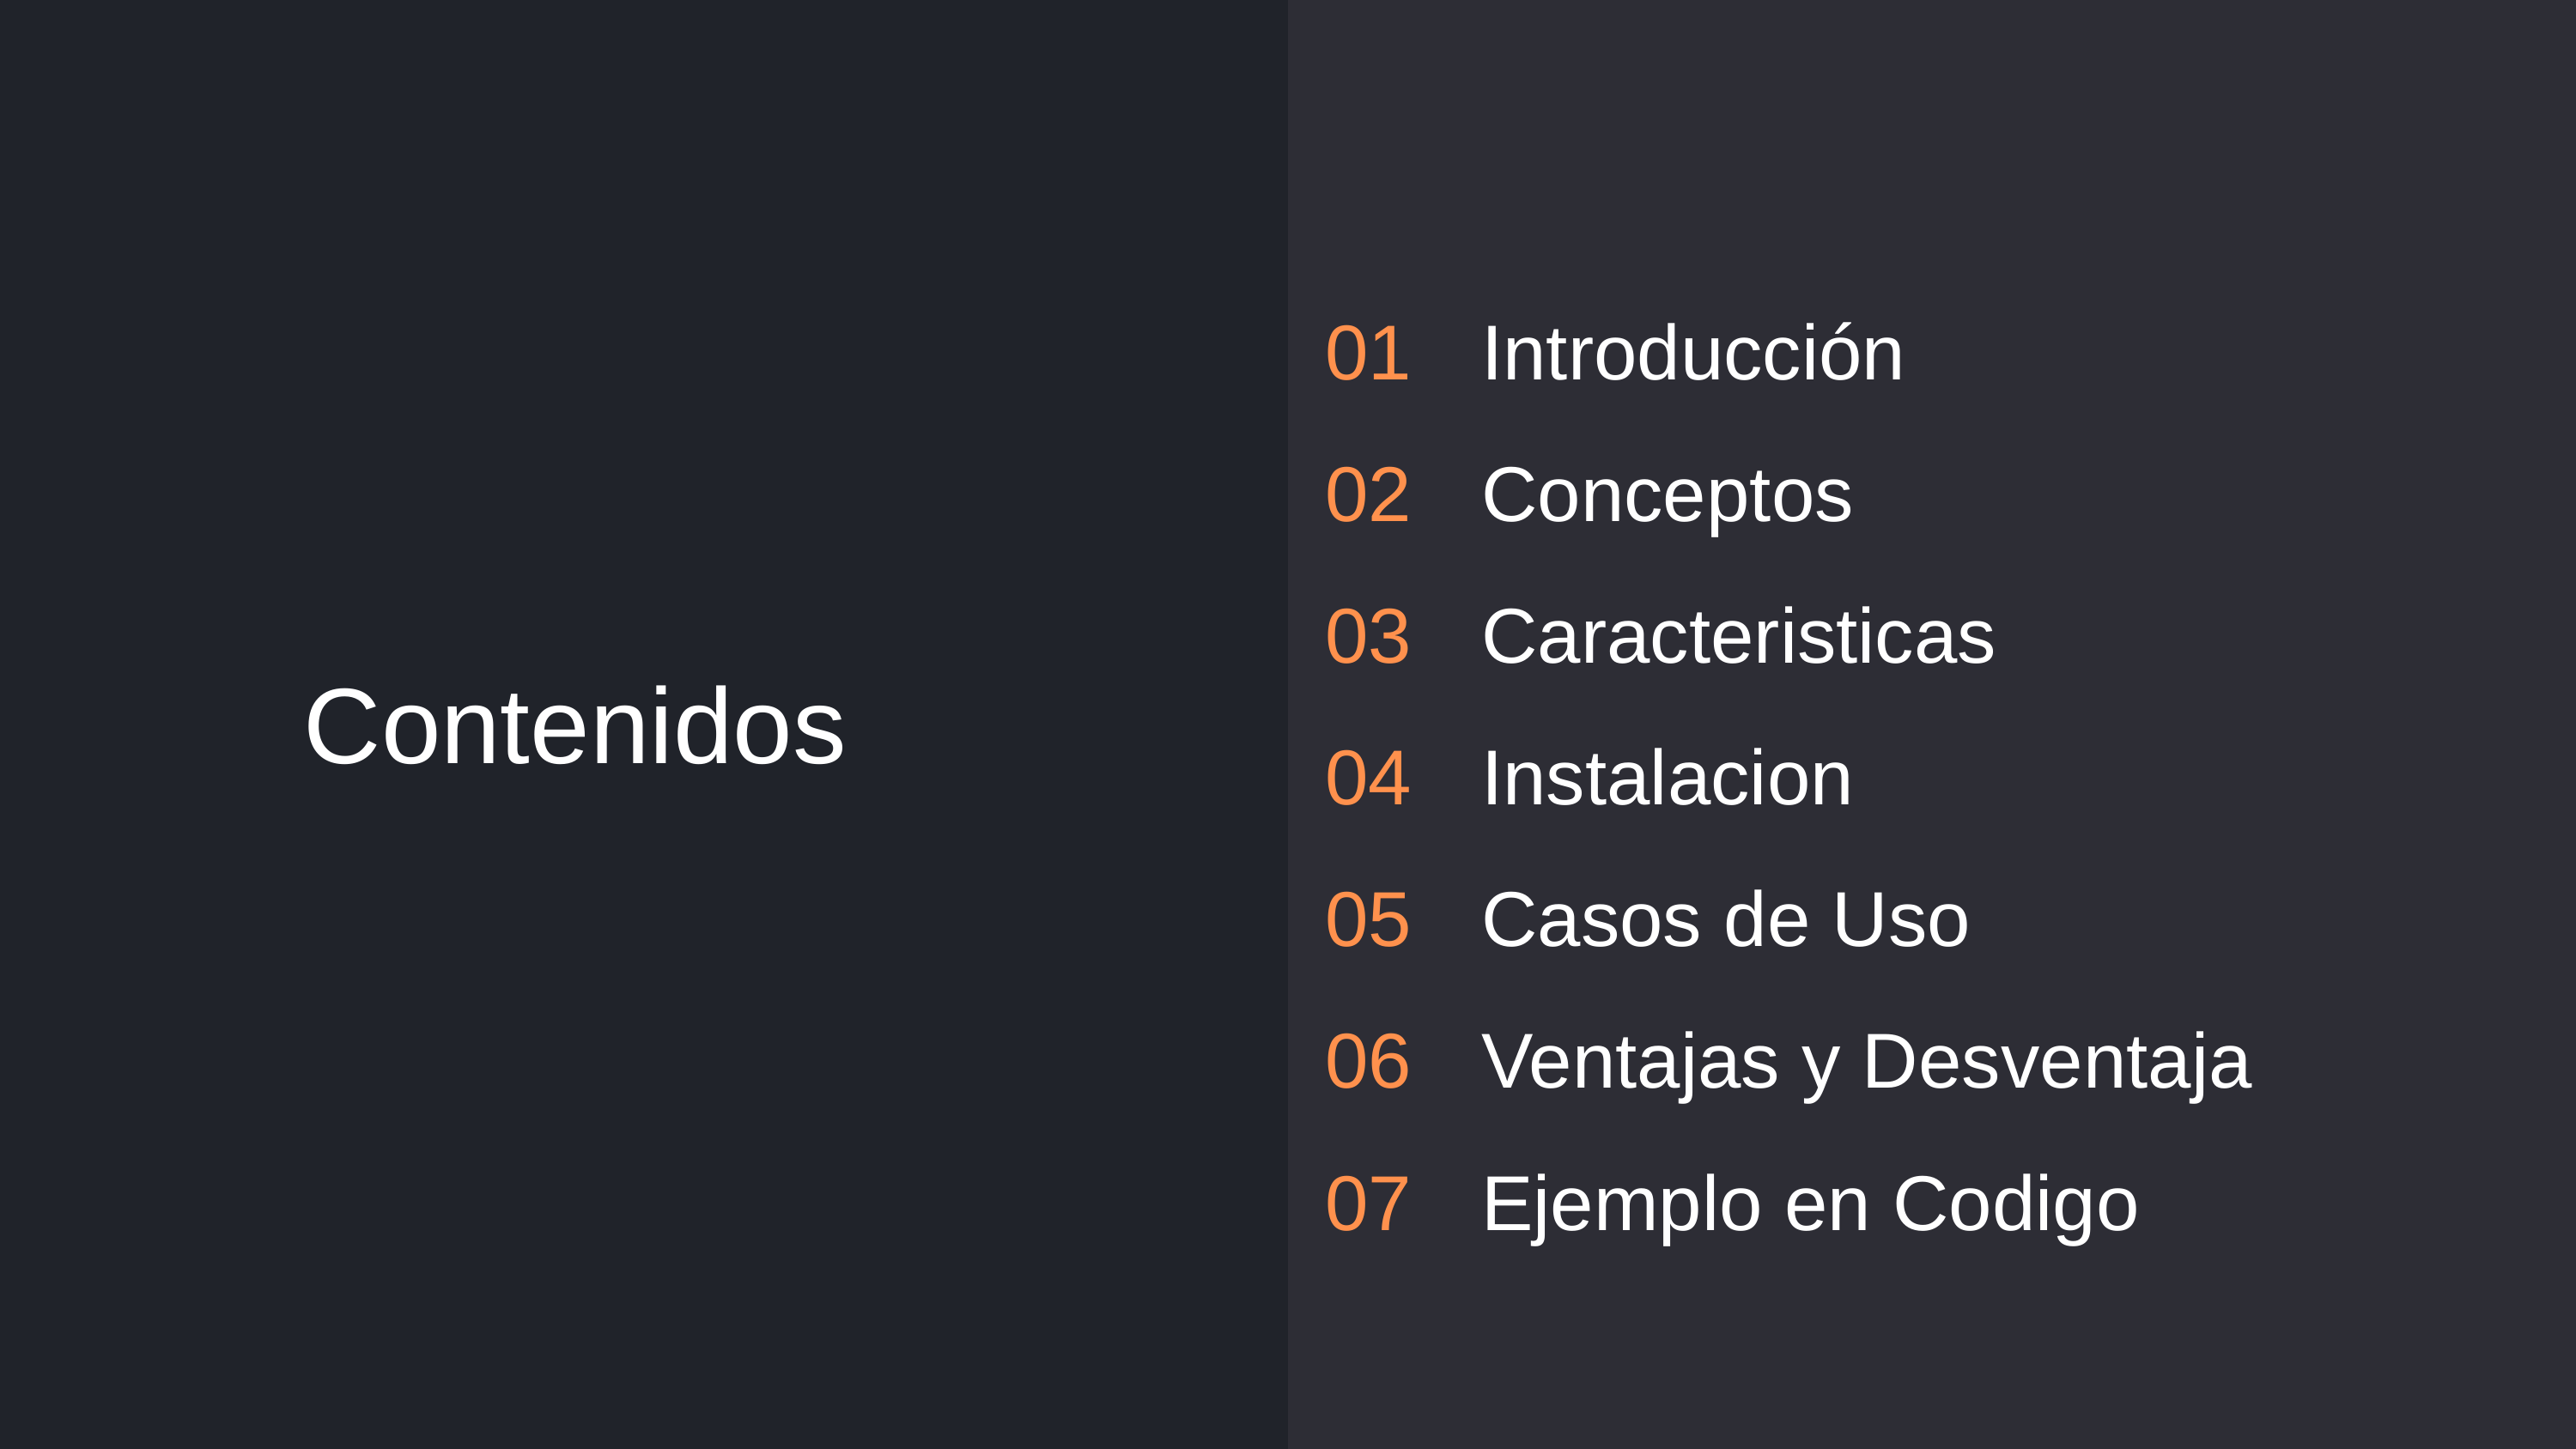

01
02
03
04
05
06
07
Introducción
Conceptos
Caracteristicas
Instalacion
Casos de Uso
Ventajas y Desventaja
Ejemplo en Codigo
Contenidos